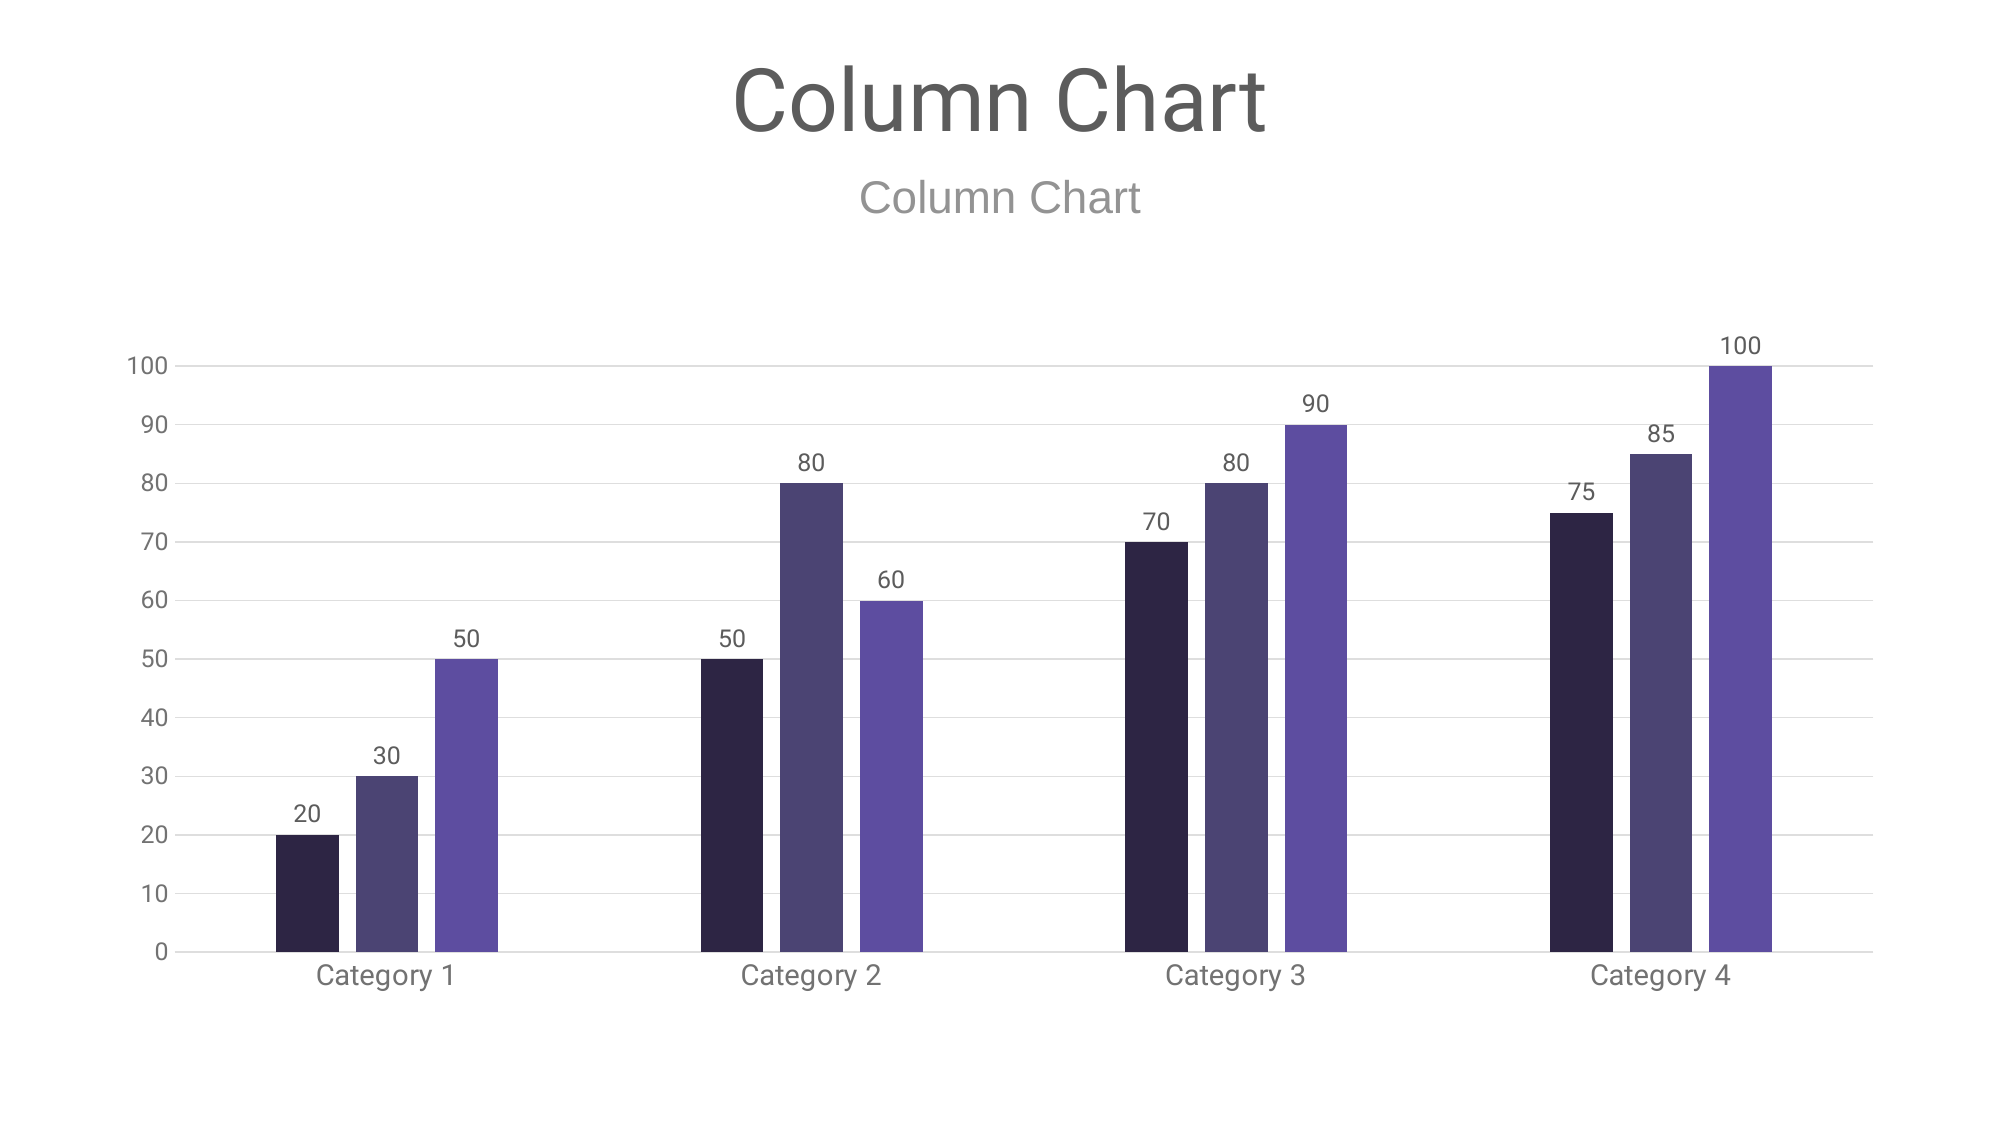

# Column Chart
Column Chart

### Chart

| Category | Series 1 | Series 2 | Series 3 |
|---|---|---|---|
| Category 1 | 20.0 | 30.0 | 50.0 |
| Category 2 | 50.0 | 80.0 | 60.0 |
| Category 3 | 70.0 | 80.0 | 90.0 |
| Category 4 | 75.0 | 85.0 | 100.0 |